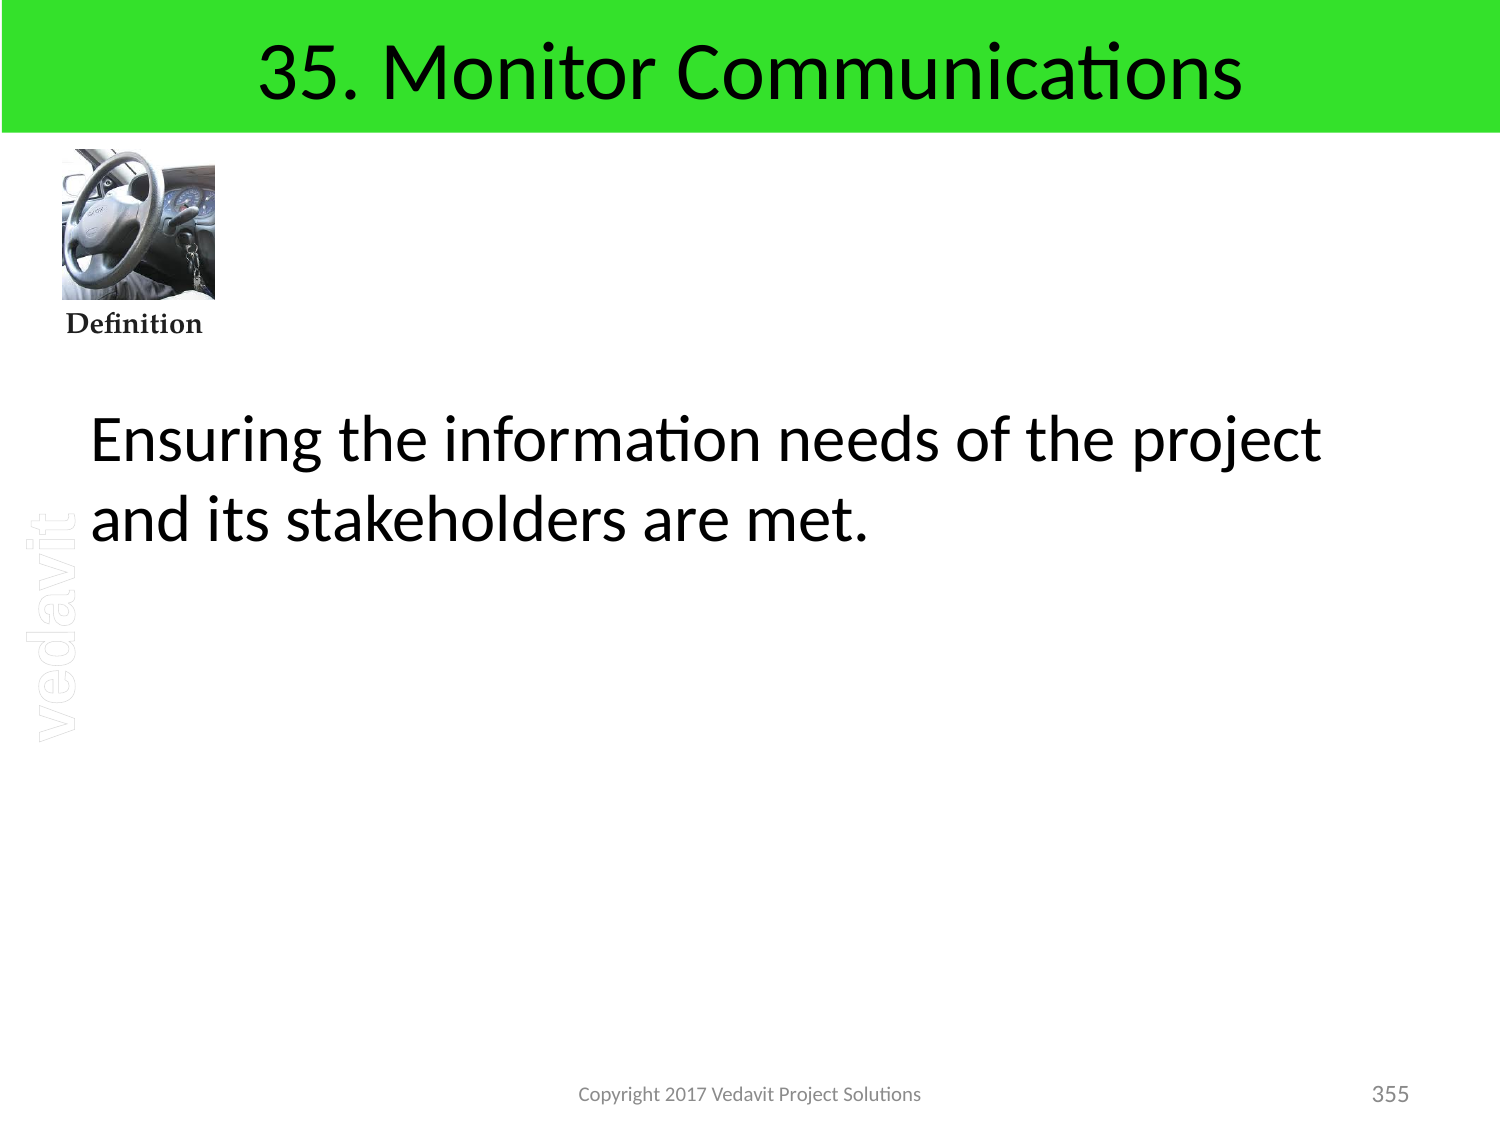

# 35. Monitor Communications
Ensuring the information needs of the project and its stakeholders are met.
Copyright 2017 Vedavit Project Solutions
355